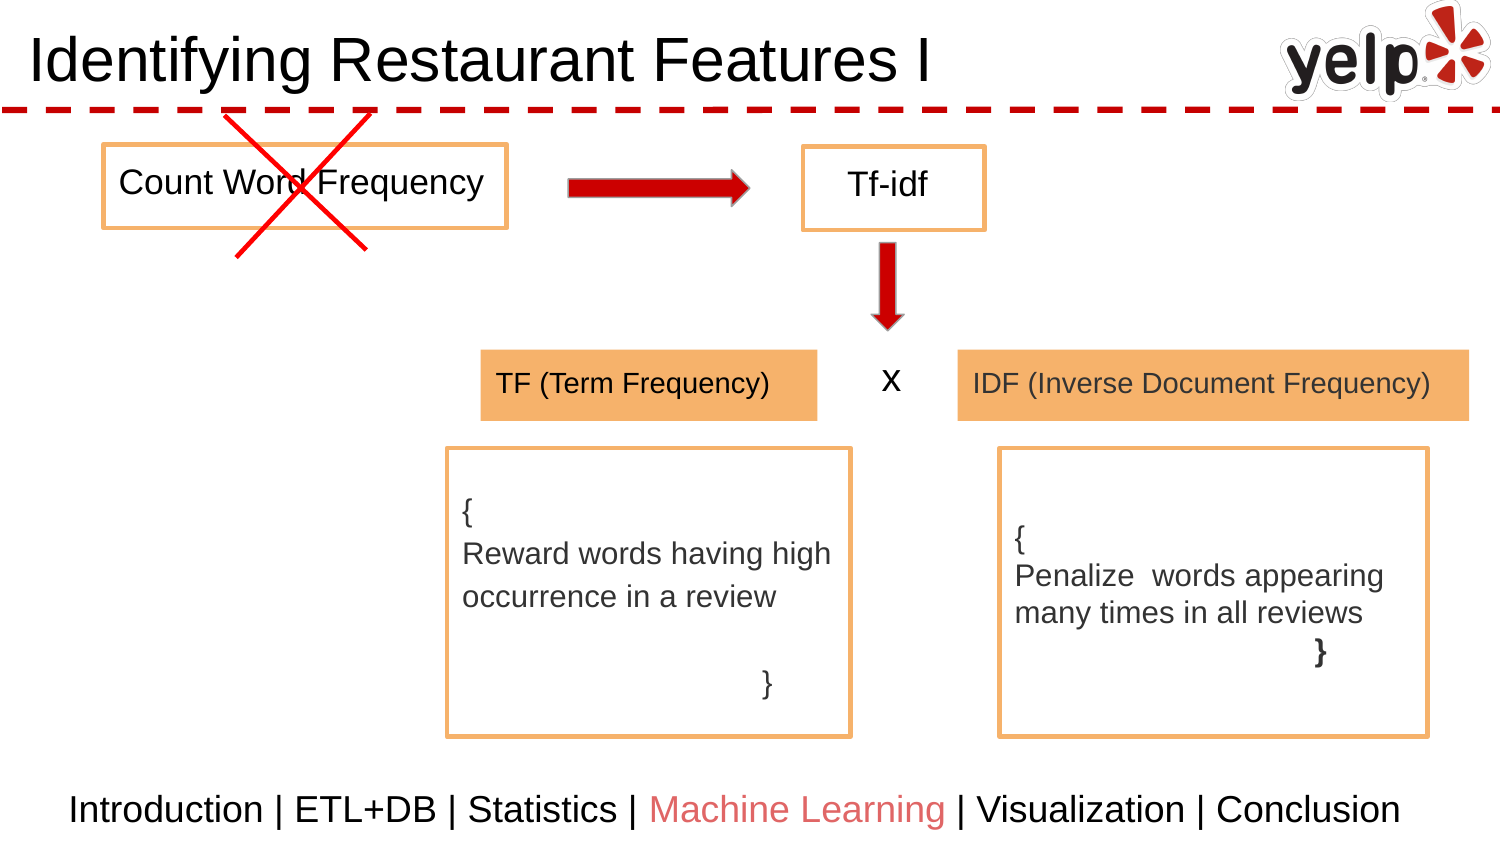

# Identifying Restaurant Features I
Count Word Frequency
   Tf-idf

x
TF (Term Frequency)
IDF (Inverse Document Frequency)
{
Reward words having high occurrence in a review
				}
{
Penalize  words appearing  many times in all reviews
}
Introduction | ETL+DB | Statistics | Machine Learning | Visualization | Conclusion